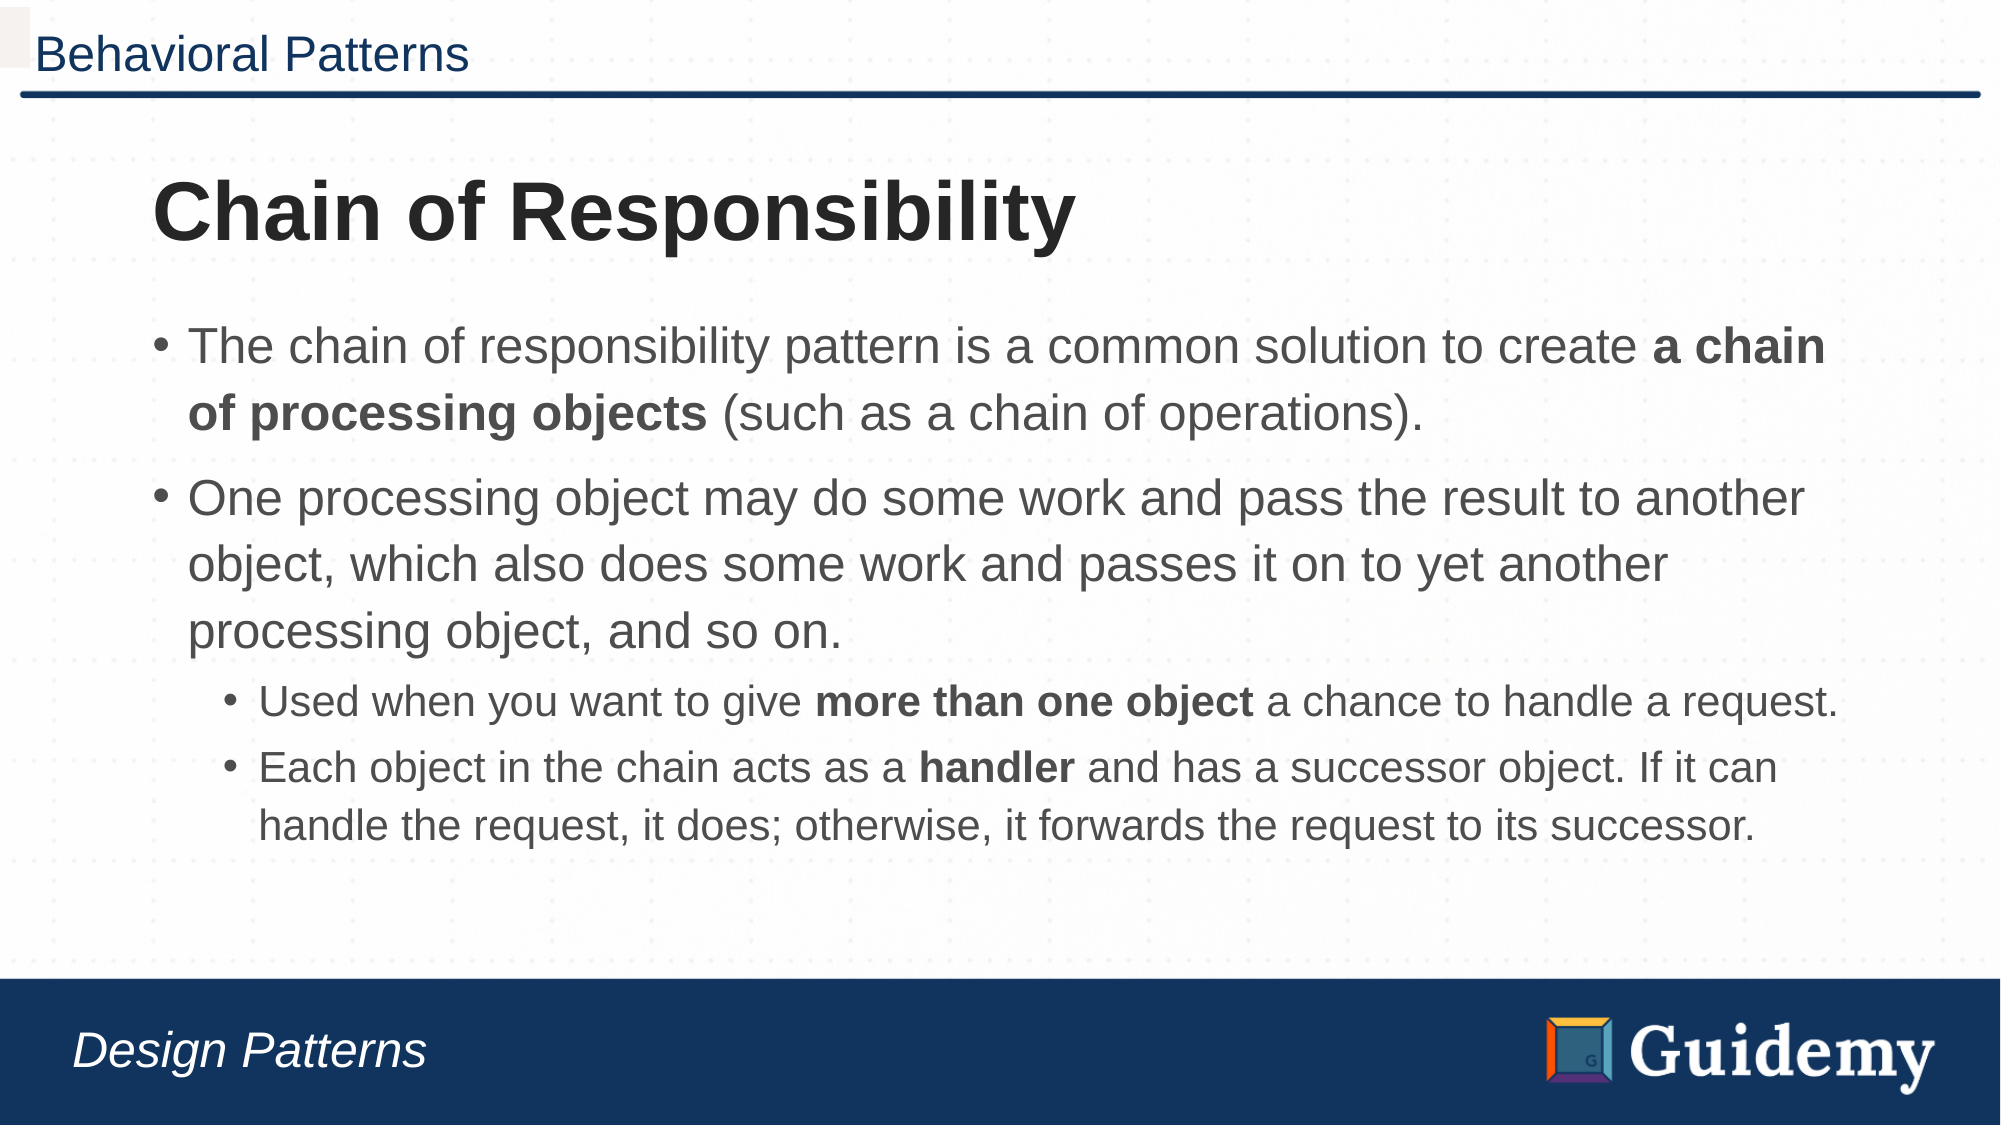

# Behavioral Patterns
Chain of Responsibility
The chain of responsibility pattern is a common solution to create a chain of processing objects (such as a chain of operations).
One processing object may do some work and pass the result to another object, which also does some work and passes it on to yet another processing object, and so on.
Used when you want to give more than one object a chance to handle a request.
Each object in the chain acts as a handler and has a successor object. If it can handle the request, it does; otherwise, it forwards the request to its successor.
Design Patterns